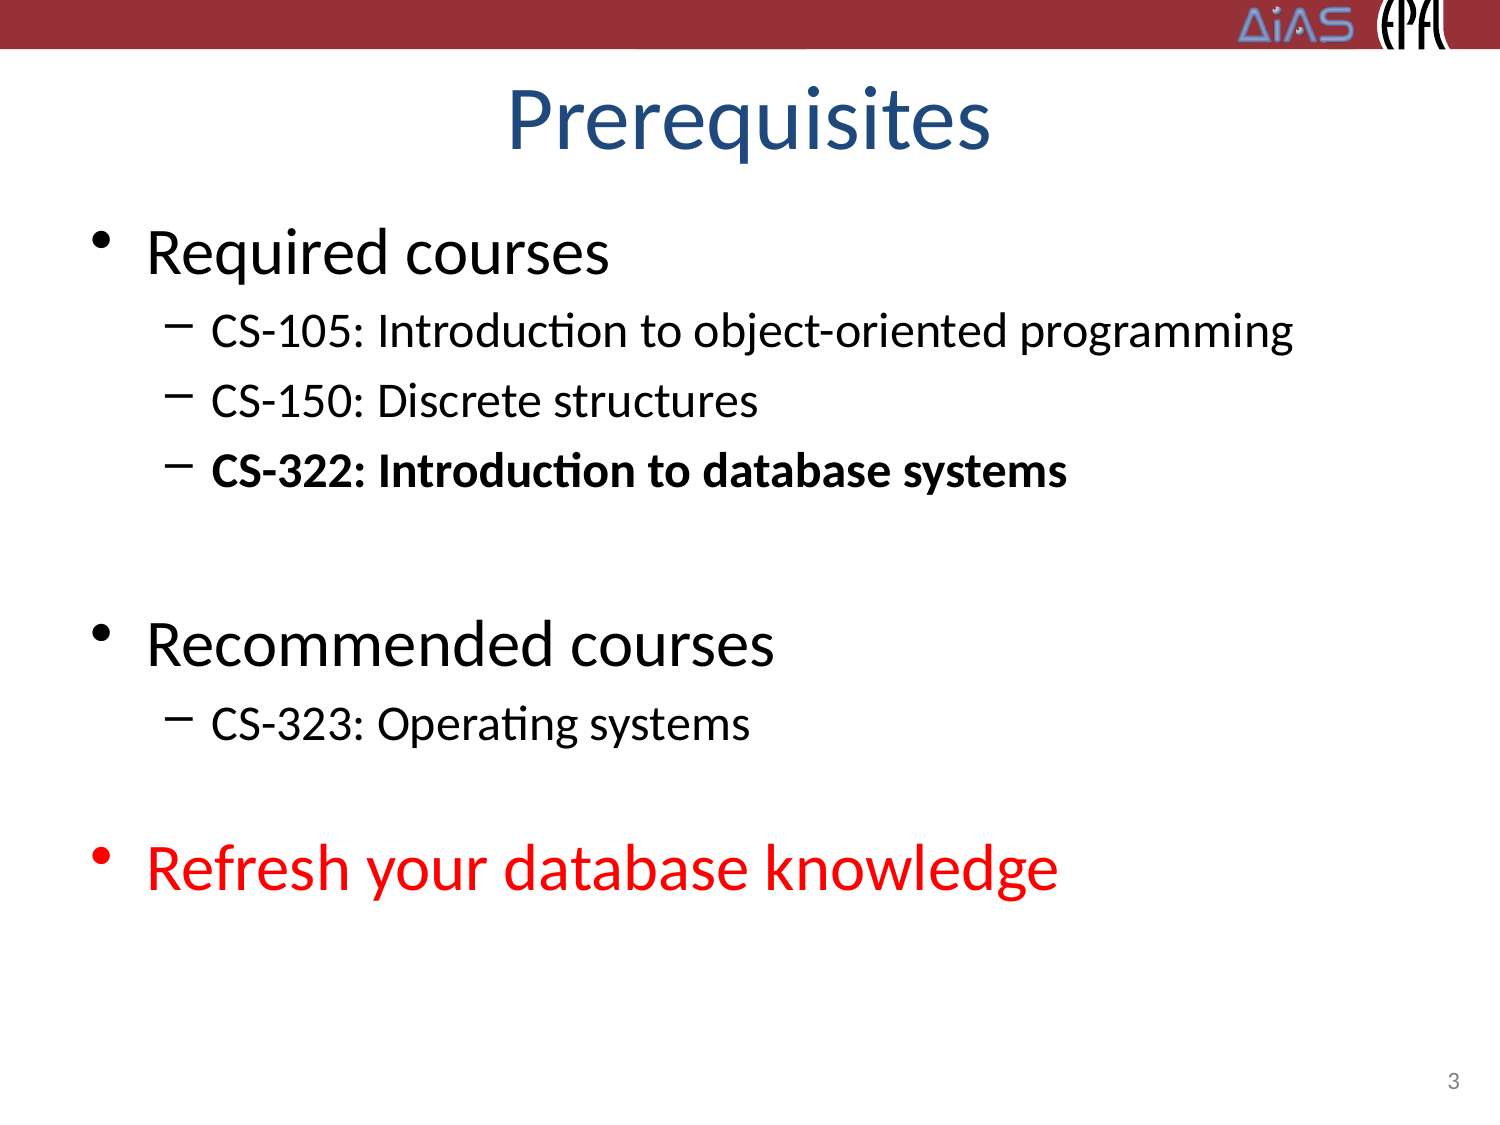

# Prerequisites
Required courses
CS-105: Introduction to object-oriented programming
CS-150: Discrete structures
CS-322: Introduction to database systems

Recommended courses
CS-323: Operating systems
Refresh your database knowledge
3